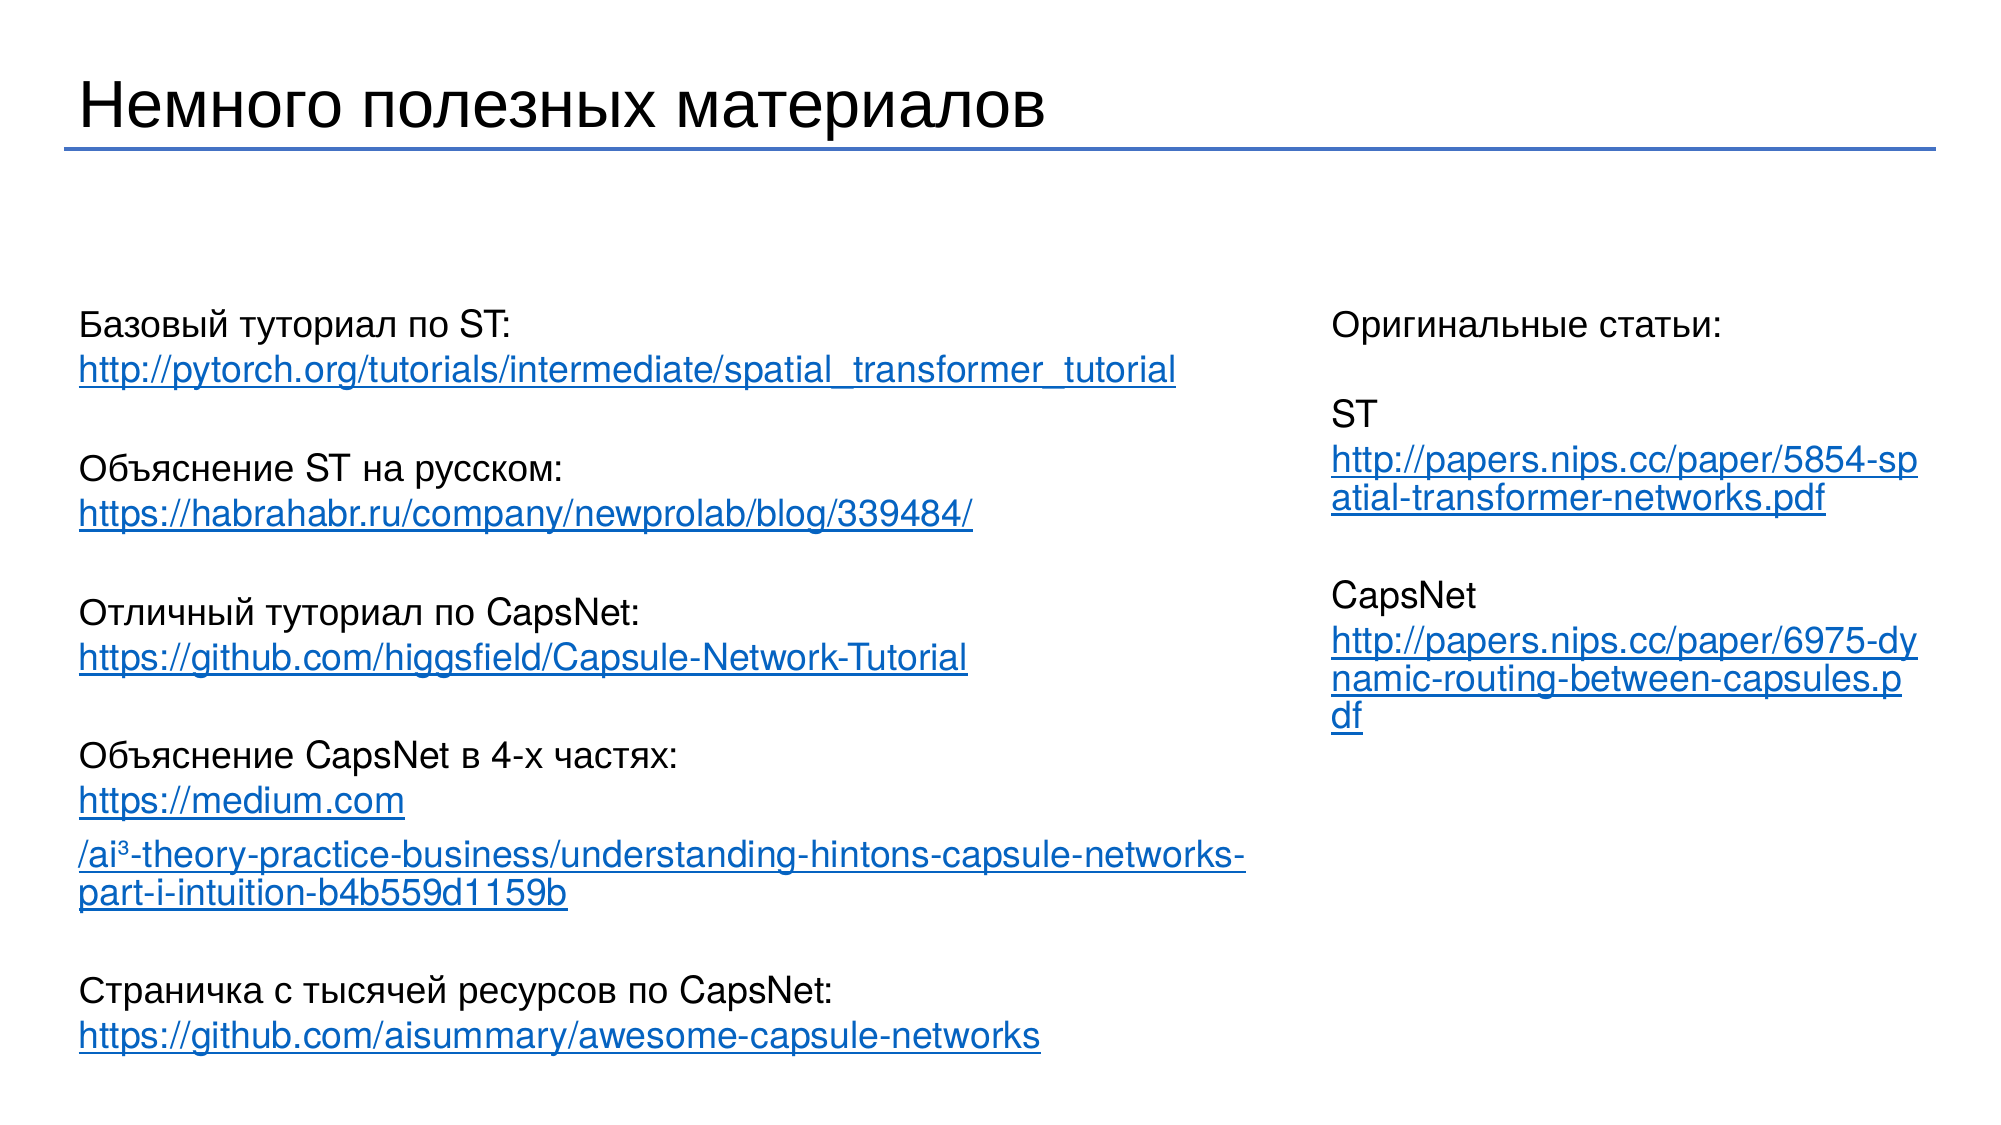

Немного полезных материалов
Оригинальные статьи:

ST
http://papers.nips.cc/paper/5854-spatial-transformer-networks.pdf

CapsNet
http://papers.nips.cc/paper/6975-dynamic-routing-between-capsules.pdf
Базовый туториал по ST: http://pytorch.org/tutorials/intermediate/spatial_transformer_tutorial

Объяснение ST на русском:
https://habrahabr.ru/company/newprolab/blog/339484/

Отличный туториал по CapsNet:
https://github.com/higgsfield/Capsule-Network-Tutorial

Объяснение CapsNet в 4-х частях:
https://medium.com/ai³-theory-practice-business/understanding-hintons-capsule-networks-part-i-intuition-b4b559d1159b

Страничка с тысячей ресурсов по CapsNet:
https://github.com/aisummary/awesome-capsule-networks